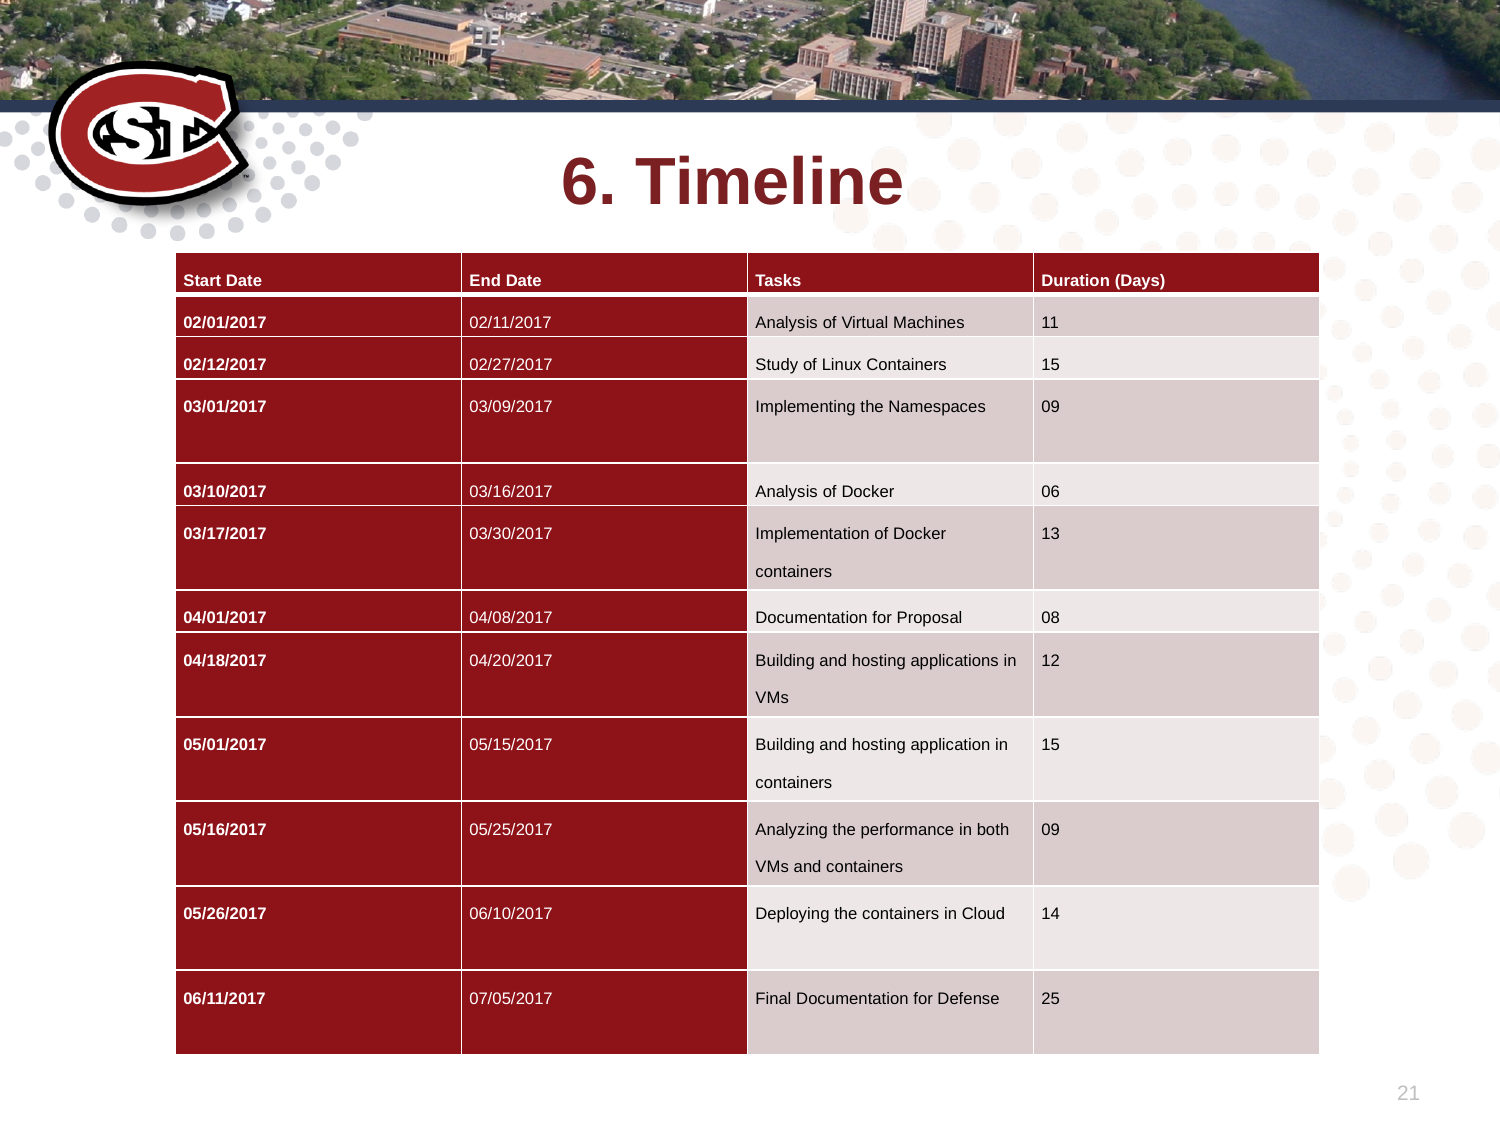

# 6. Timeline
| Start Date | End Date | Tasks | Duration (Days) |
| --- | --- | --- | --- |
| 02/01/2017 | 02/11/2017 | Analysis of Virtual Machines | 11 |
| 02/12/2017 | 02/27/2017 | Study of Linux Containers | 15 |
| 03/01/2017 | 03/09/2017 | Implementing the Namespaces | 09 |
| 03/10/2017 | 03/16/2017 | Analysis of Docker | 06 |
| 03/17/2017 | 03/30/2017 | Implementation of Docker containers | 13 |
| 04/01/2017 | 04/08/2017 | Documentation for Proposal | 08 |
| 04/18/2017 | 04/20/2017 | Building and hosting applications in VMs | 12 |
| 05/01/2017 | 05/15/2017 | Building and hosting application in containers | 15 |
| 05/16/2017 | 05/25/2017 | Analyzing the performance in both VMs and containers | 09 |
| 05/26/2017 | 06/10/2017 | Deploying the containers in Cloud | 14 |
| 06/11/2017 | 07/05/2017 | Final Documentation for Defense | 25 |
21